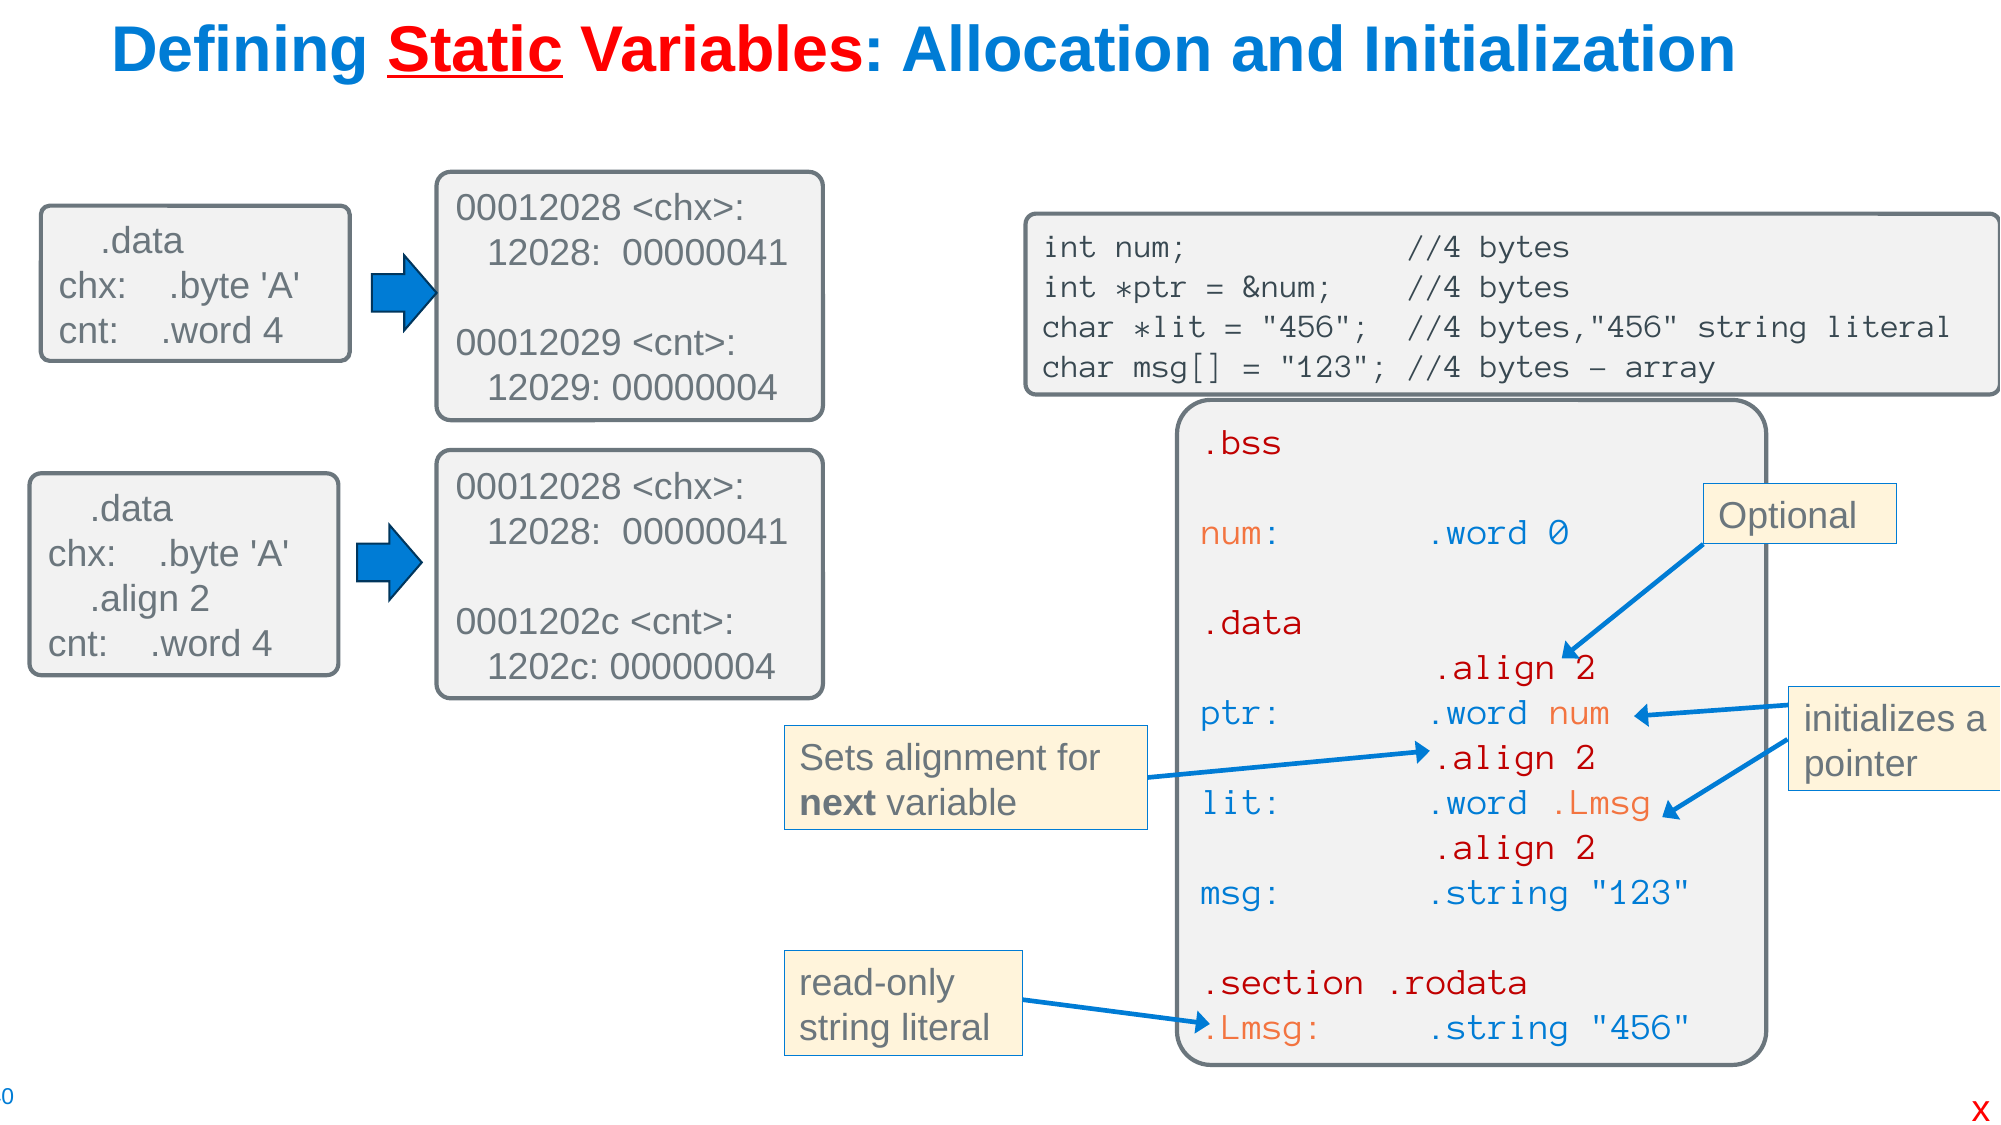

# Defining Static Variables: Allocation and Initialization
00012028 <chx>:
   12028:  00000041

00012029 <cnt>:
   12029: 00000004
    .data
chx:    .byte 'A'
cnt:    .word 4
int num;            //4 bytes
int *ptr = &num;    //4 bytes
char *lit = "456";  //4 bytes,"456" string literal
char msg[] = "123"; //4 bytes – array
.bss

num:       .word 0

.data
	    .align 2
ptr:       .word num
	    .align 2
lit:       .word .Lmsg
	    .align 2
msg:       .string "123"

.section .rodata
.Lmsg:     .string "456"
Optional
initializes a pointer
Sets alignment for next variable
read-only string literal

00012028 <chx>:
   12028:  00000041

0001202c <cnt>:
   1202c: 00000004
    .data
chx:    .byte 'A'
    .align 2
cnt:    .word 4

x